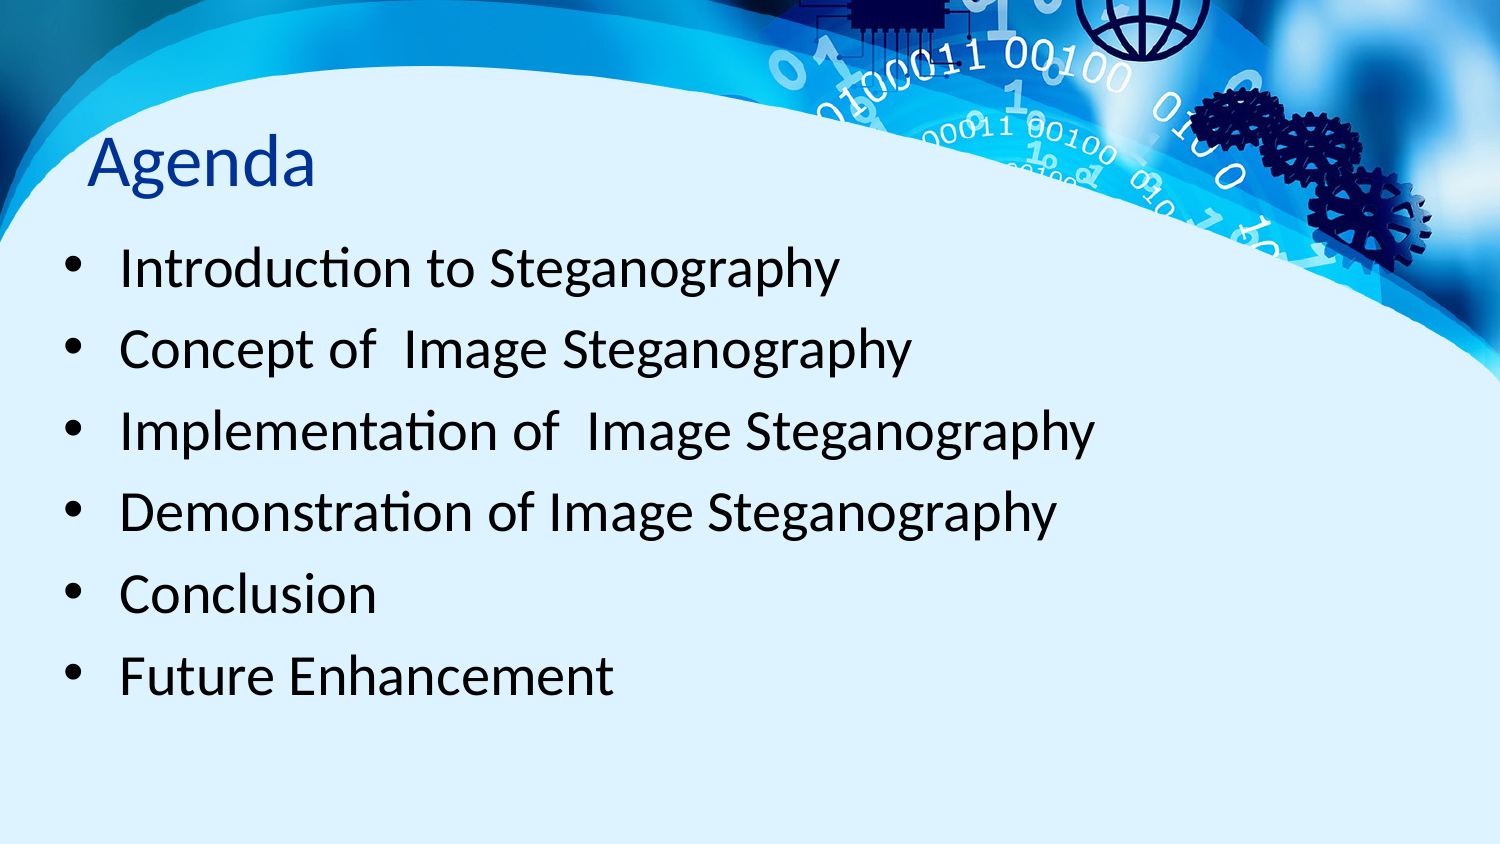

# Agenda
Introduction to Steganography
Concept of  Image Steganography
Implementation of  Image Steganography
Demonstration of Image Steganography
Conclusion
Future Enhancement